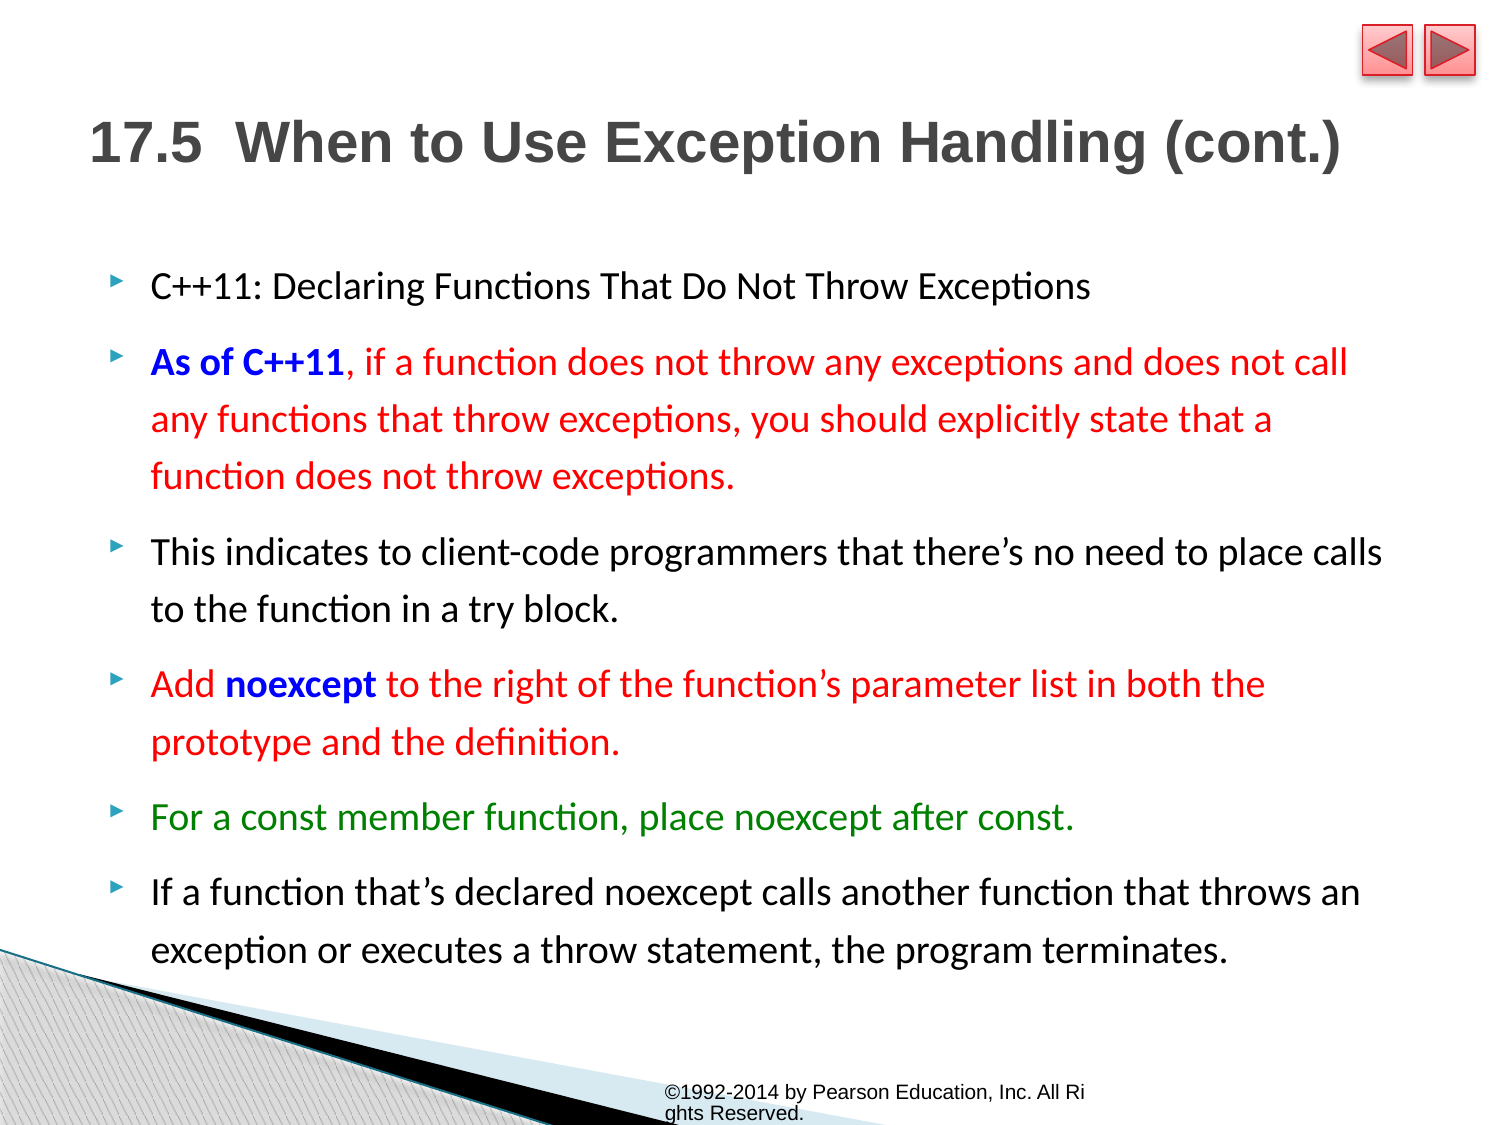

# 17.5  When to Use Exception Handling (cont.)
C++11: Declaring Functions That Do Not Throw Exceptions
As of C++11, if a function does not throw any exceptions and does not call any functions that throw exceptions, you should explicitly state that a function does not throw exceptions.
This indicates to client-code programmers that there’s no need to place calls to the function in a try block.
Add noexcept to the right of the function’s parameter list in both the prototype and the definition.
For a const member function, place noexcept after const.
If a function that’s declared noexcept calls another function that throws an exception or executes a throw statement, the program terminates.
©1992-2014 by Pearson Education, Inc. All Rights Reserved.